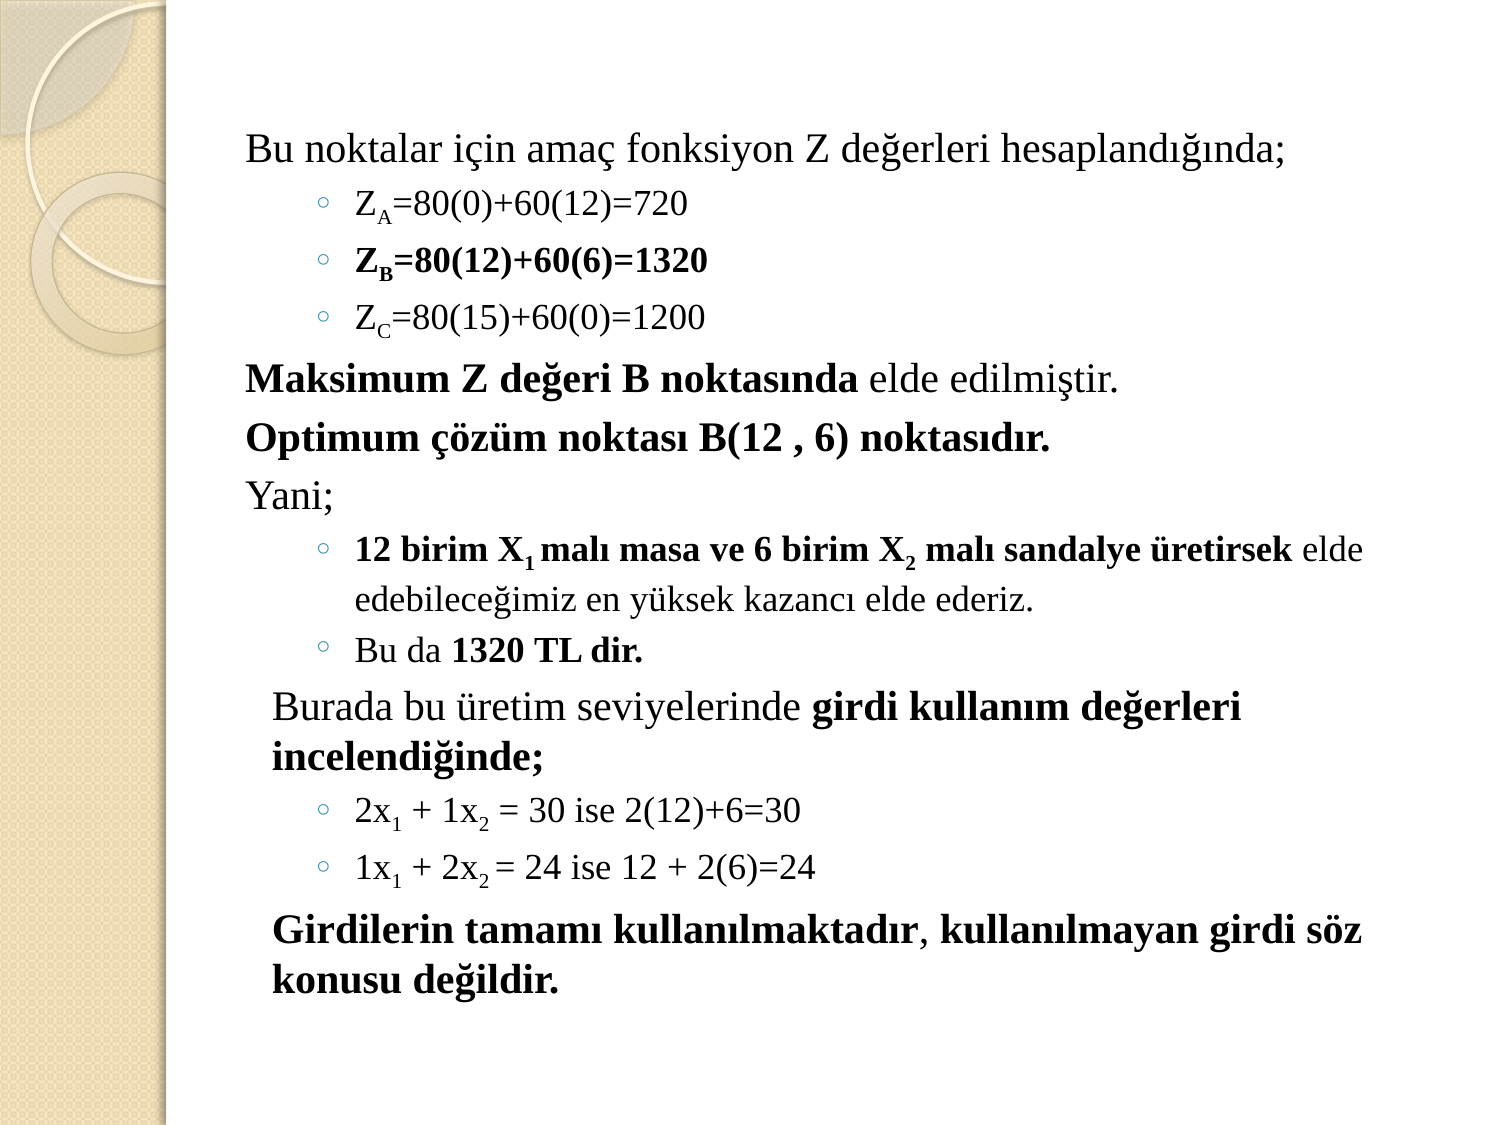

Bu noktalar için amaç fonksiyon Z değerleri hesaplandığında;
ZA=80(0)+60(12)=720
ZB=80(12)+60(6)=1320
ZC=80(15)+60(0)=1200
Maksimum Z değeri B noktasında elde edilmiştir.
Optimum çözüm noktası B(12 , 6) noktasıdır.
Yani;
12 birim X1 malı masa ve 6 birim X2 malı sandalye üretirsek elde edebileceğimiz en yüksek kazancı elde ederiz.
Bu da 1320 TL dir.
Burada bu üretim seviyelerinde girdi kullanım değerleri incelendiğinde;
2x1 + 1x2 = 30 ise 2(12)+6=30
1x1 + 2x2 = 24 ise 12 + 2(6)=24
Girdilerin tamamı kullanılmaktadır, kullanılmayan girdi söz konusu değildir.